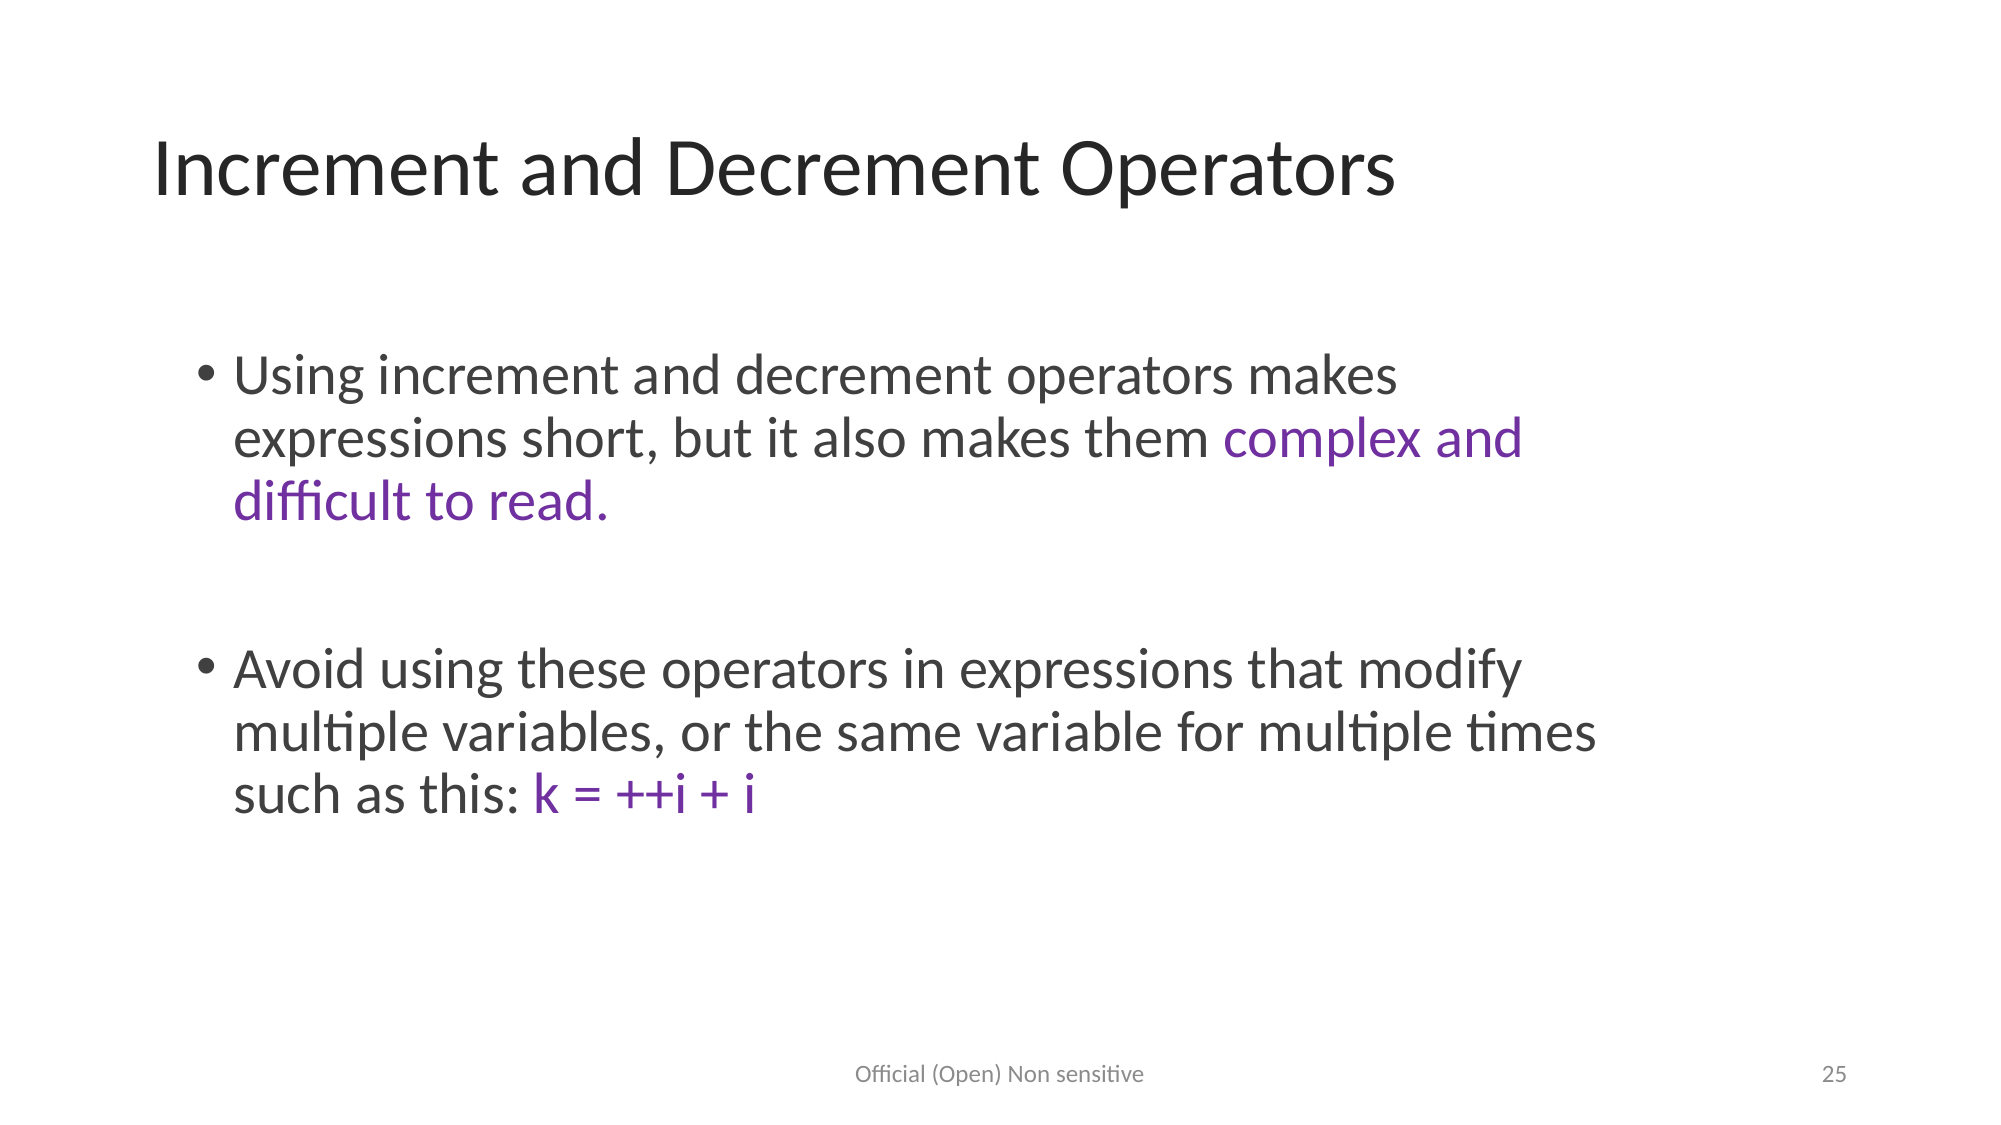

# Increment and Decrement Operators
Using increment and decrement operators makes expressions short, but it also makes them complex and difficult to read.

Avoid using these operators in expressions that modify multiple variables, or the same variable for multiple times such as this: k = ++i + i

Official (Open) Non sensitive
25